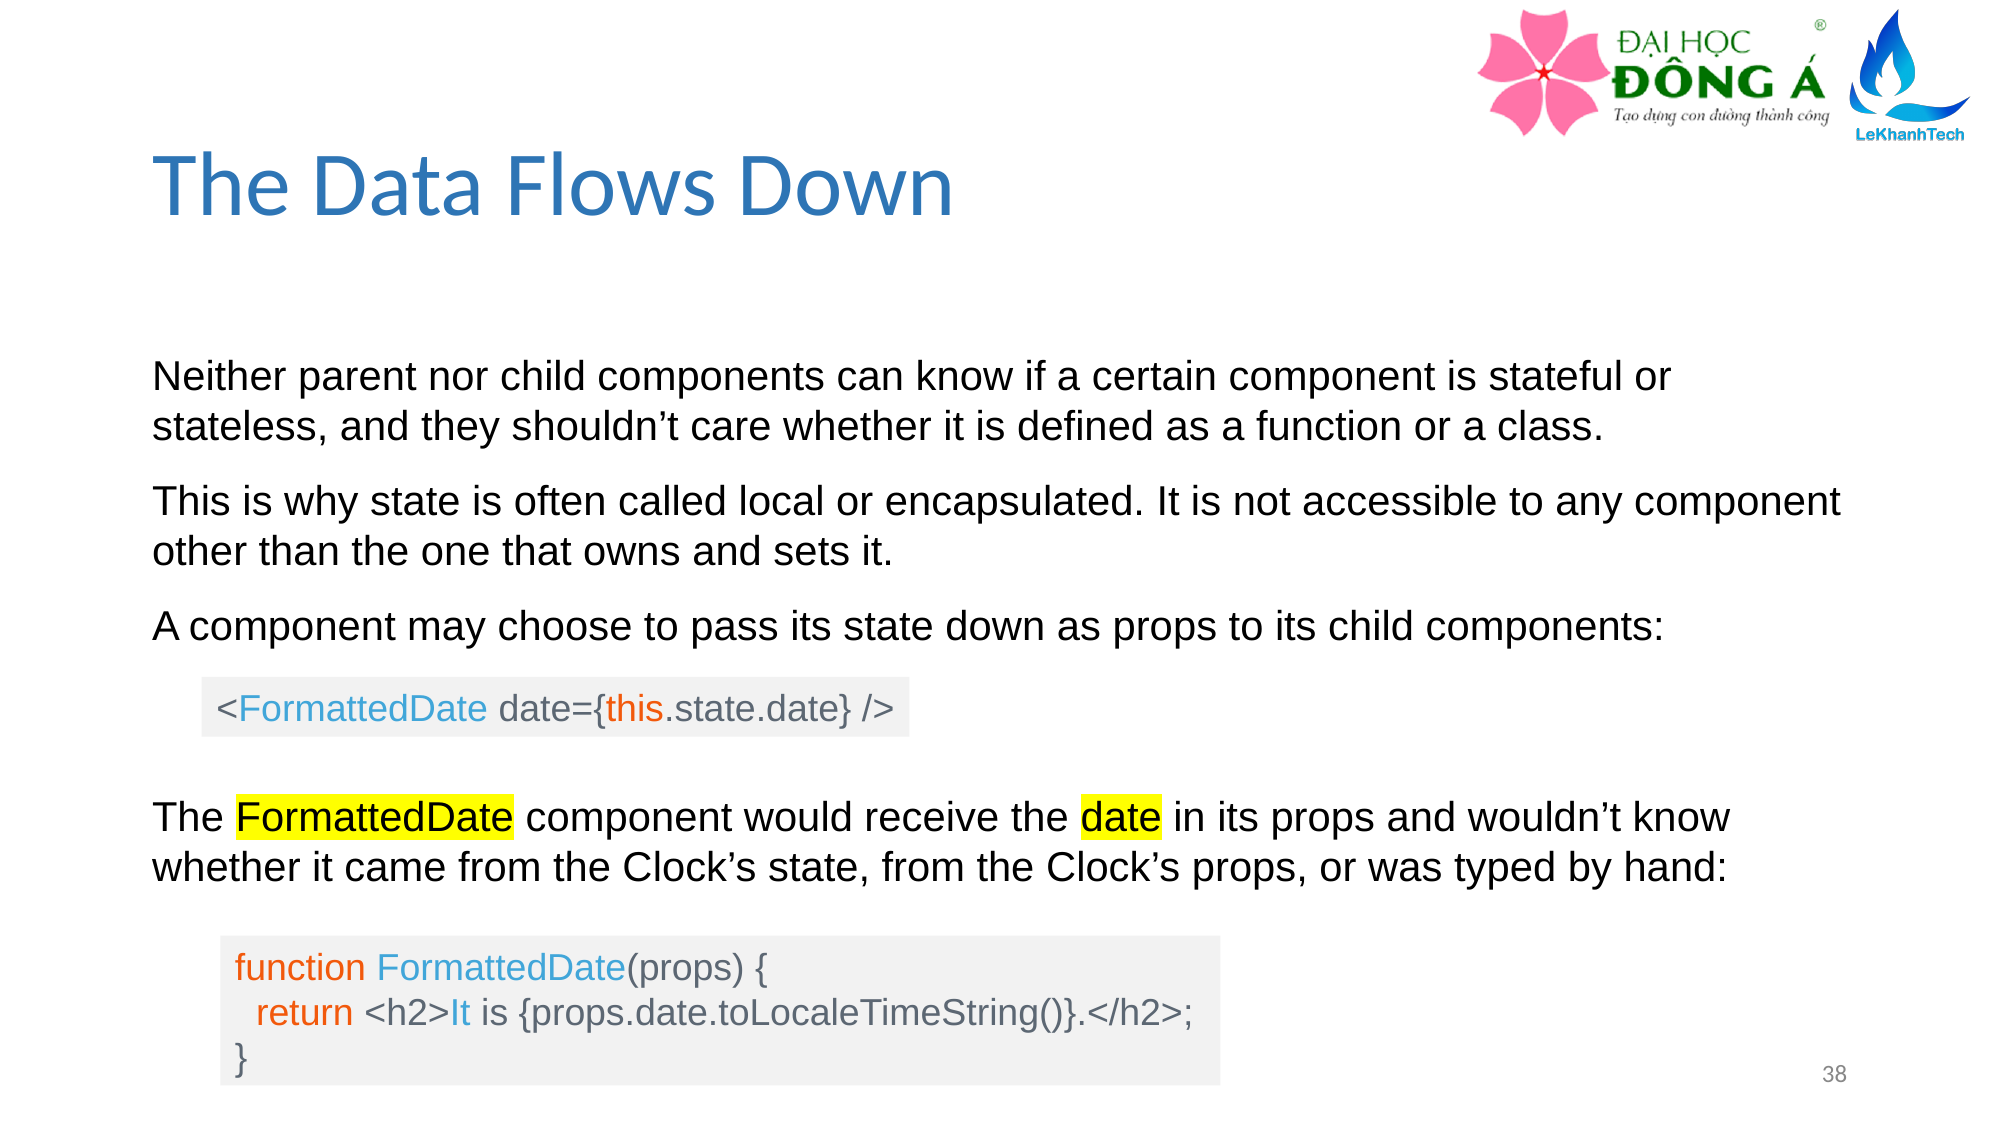

# The Data Flows Down
Neither parent nor child components can know if a certain component is stateful or stateless, and they shouldn’t care whether it is defined as a function or a class.
This is why state is often called local or encapsulated. It is not accessible to any component other than the one that owns and sets it.
A component may choose to pass its state down as props to its child components:
<FormattedDate date={this.state.date} />
The FormattedDate component would receive the date in its props and wouldn’t know whether it came from the Clock’s state, from the Clock’s props, or was typed by hand:
function FormattedDate(props) {
  return <h2>It is {props.date.toLocaleTimeString()}.</h2>;
}
38